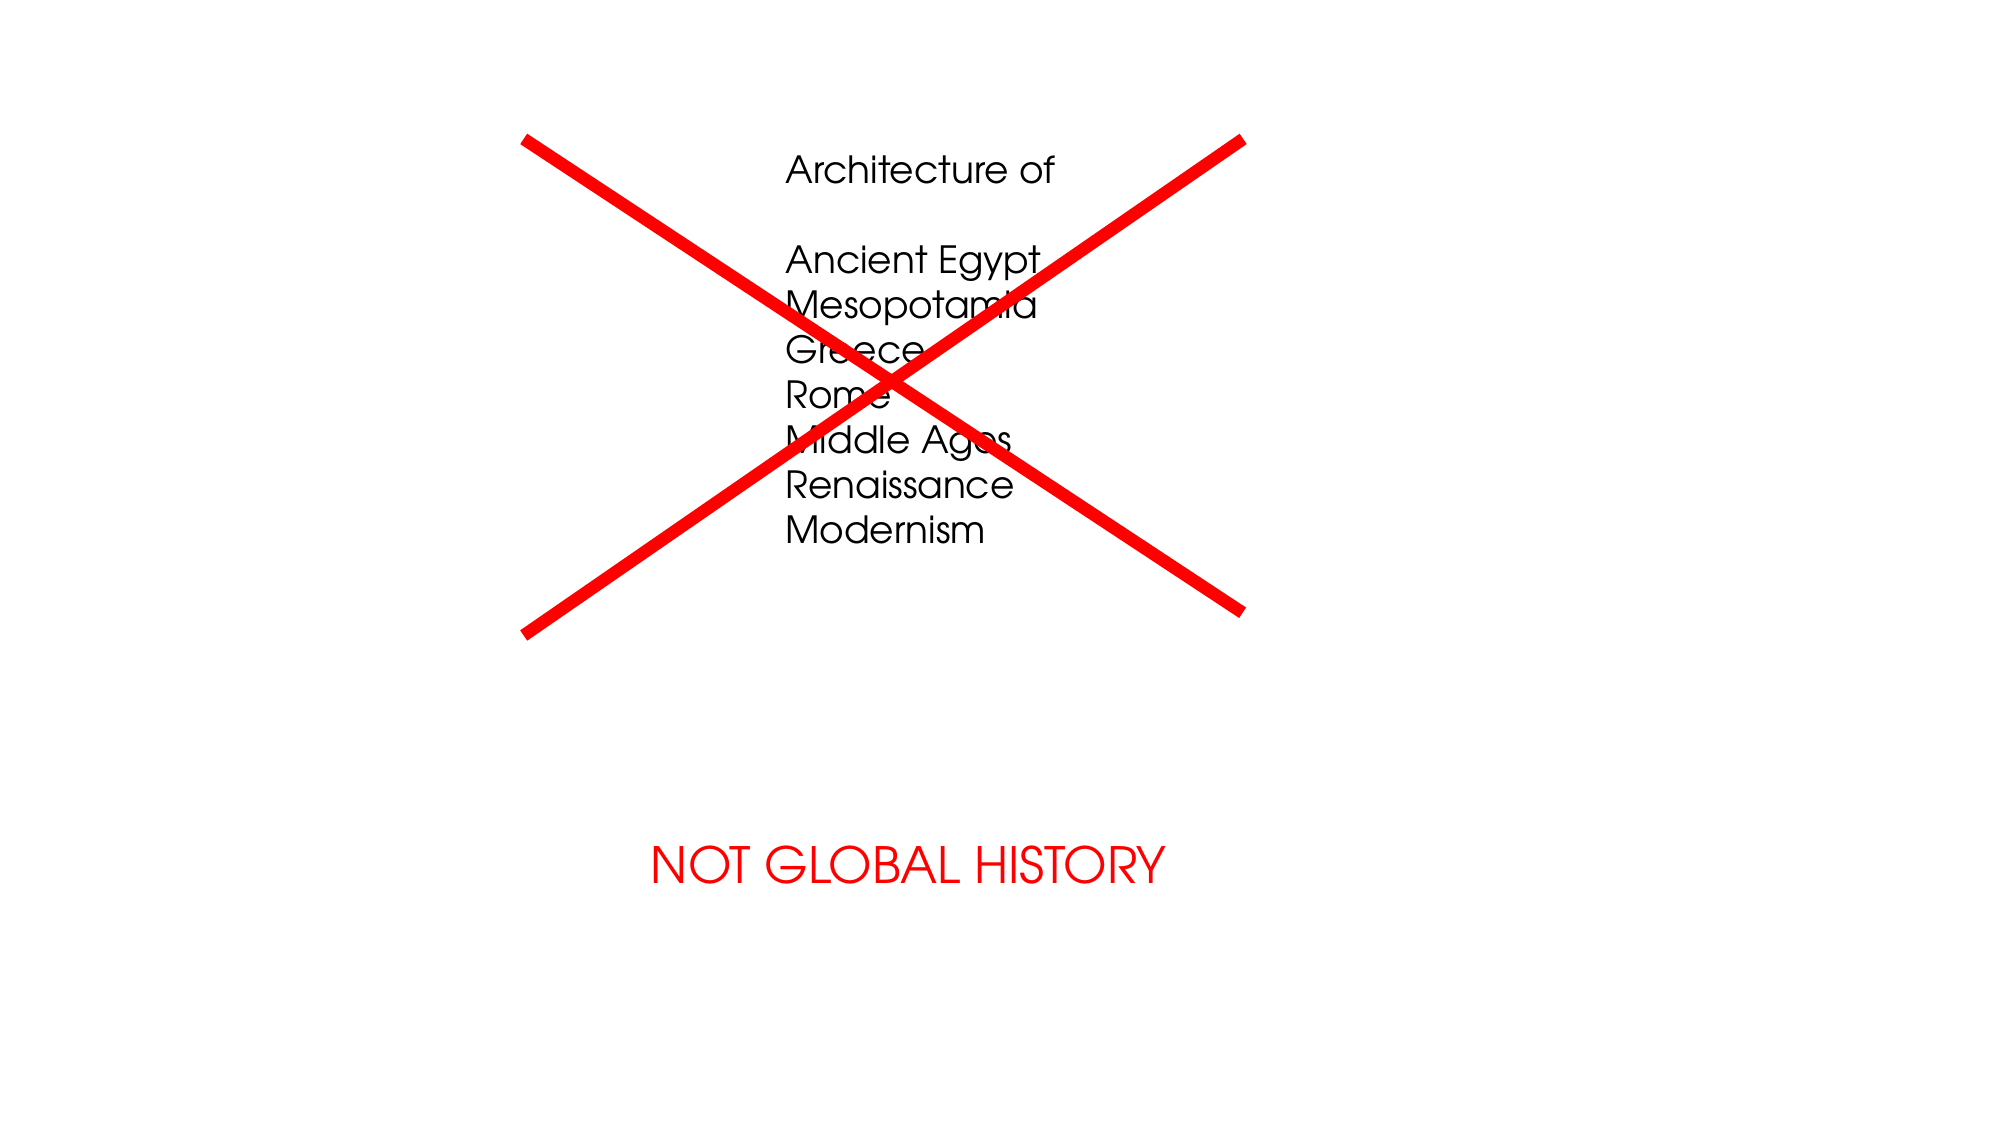

Architecture of

Ancient Egypt
Mesopotamia
Greece
Rome
Middle Ages
Renaissance
Modernism

NOT GLOBAL HISTORY